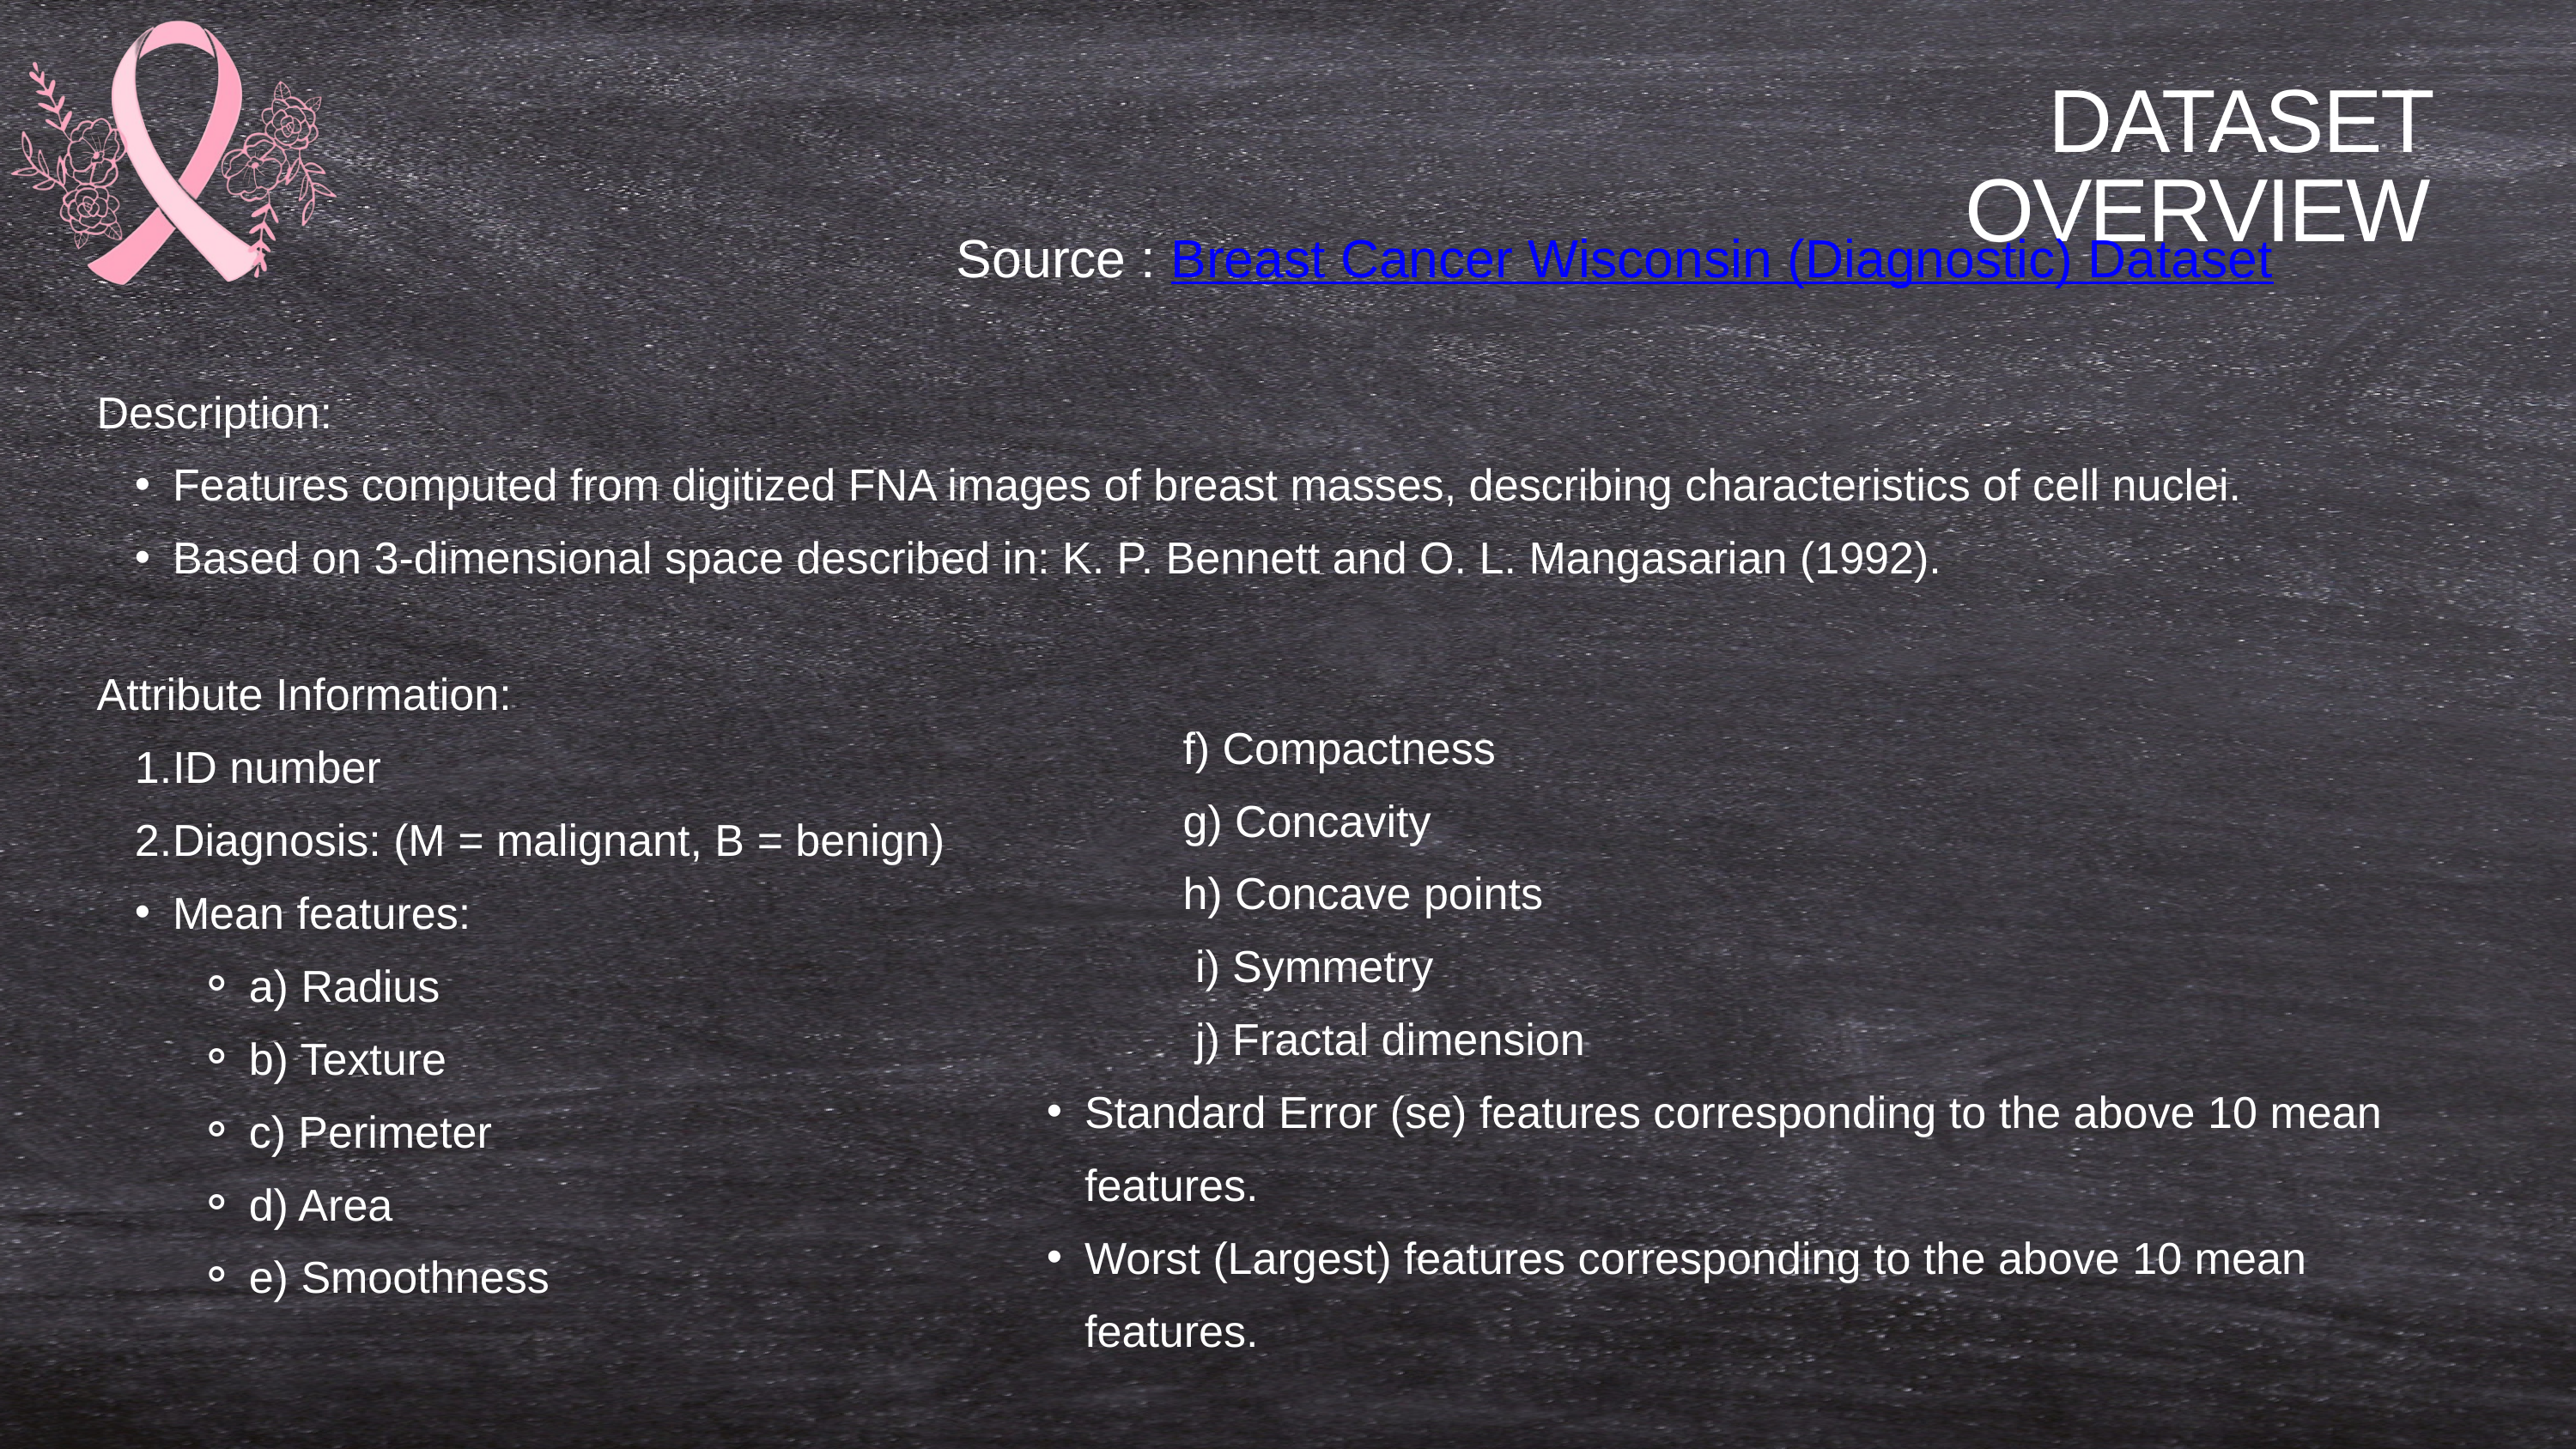

DATASET OVERVIEW
Source : Breast Cancer Wisconsin (Diagnostic) Dataset
Description:
Features computed from digitized FNA images of breast masses, describing characteristics of cell nuclei.
Based on 3-dimensional space described in: K. P. Bennett and O. L. Mangasarian (1992).

Attribute Information:
ID number
Diagnosis: (M = malignant, B = benign)
Mean features:
a) Radius
b) Texture
c) Perimeter
d) Area
e) Smoothness
              f) Compactness
              g) Concavity
              h) Concave points
               i) Symmetry
               j) Fractal dimension
Standard Error (se) features corresponding to the above 10 mean features.
Worst (Largest) features corresponding to the above 10 mean features.